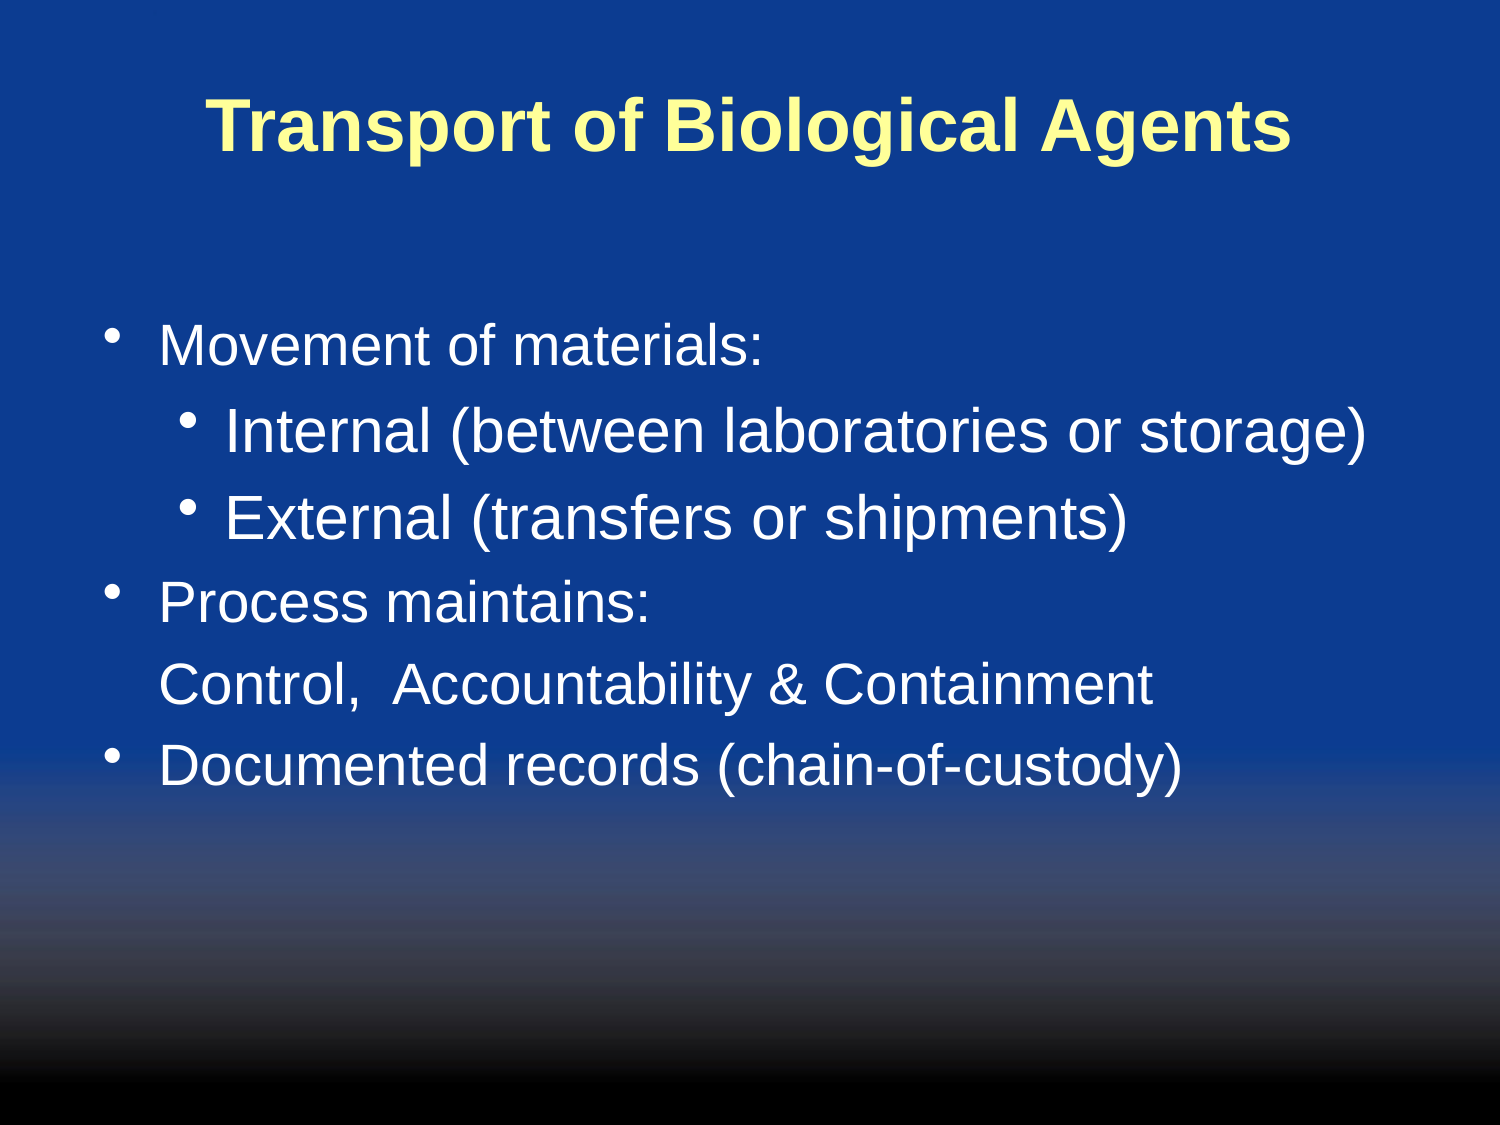

# Transport of Biological Agents
Movement of materials:
Internal (between laboratories or storage)
External (transfers or shipments)
Process maintains:
	Control,  Accountability & Containment
Documented records (chain-of-custody)